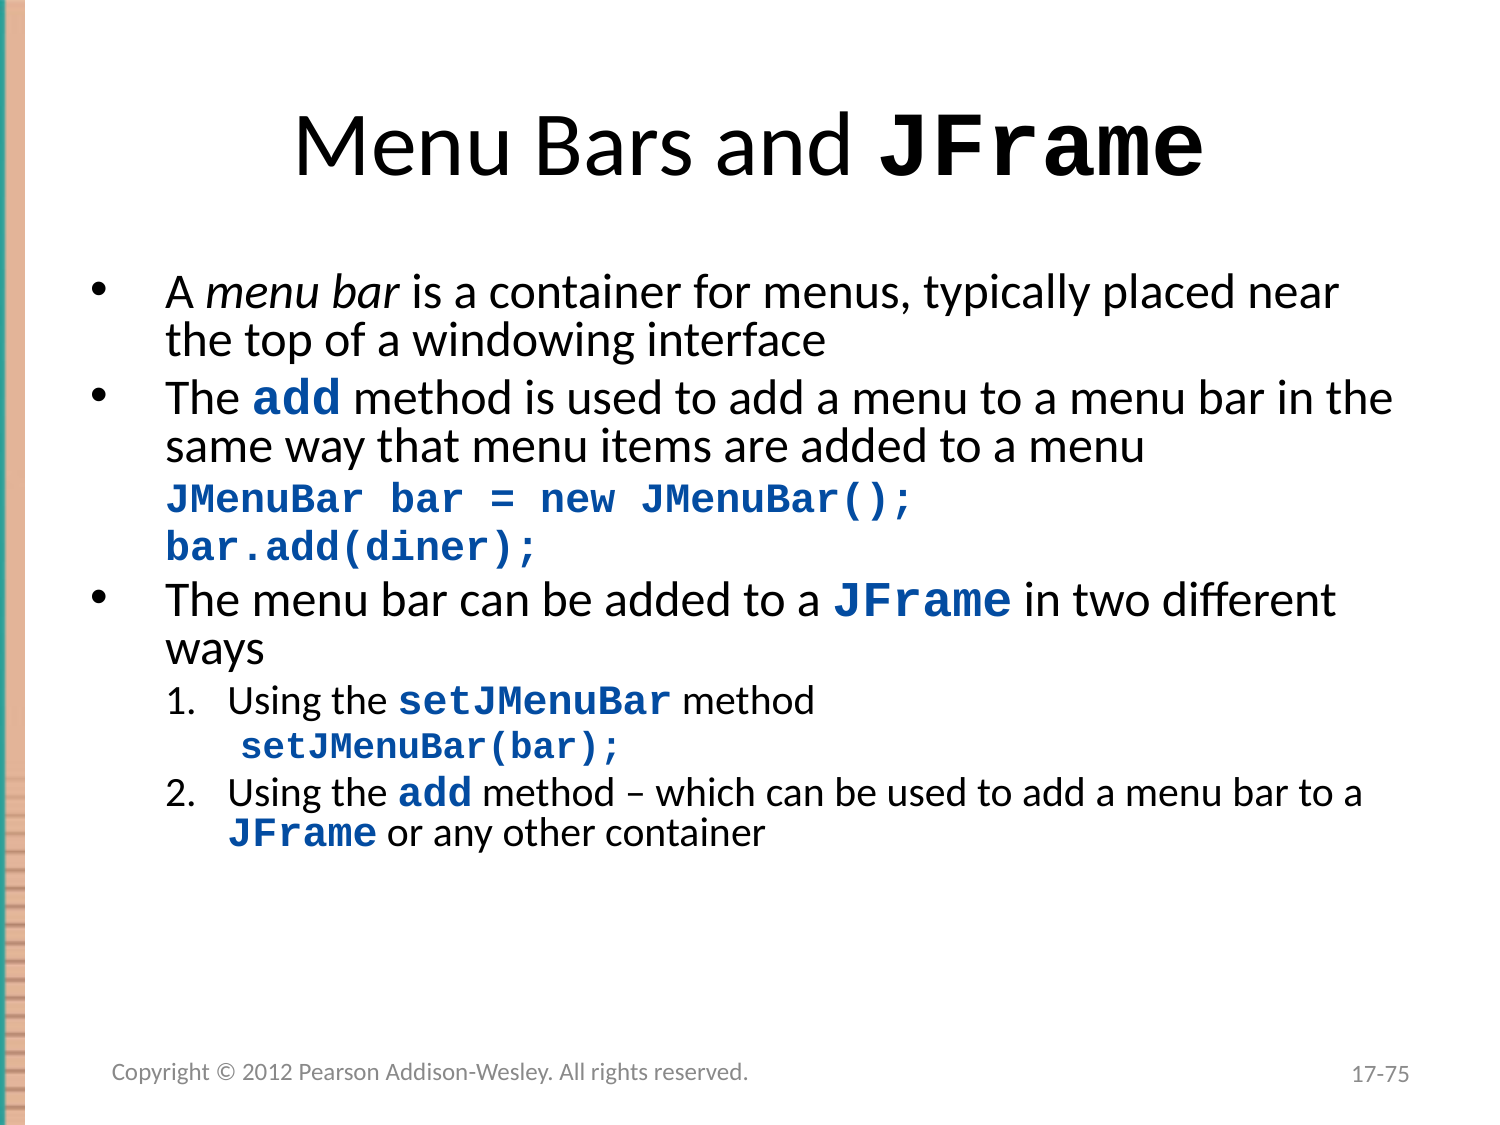

# Menu Bars and JFrame
A menu bar is a container for menus, typically placed near the top of a windowing interface
The add method is used to add a menu to a menu bar in the same way that menu items are added to a menu
JMenuBar bar = new JMenuBar();
bar.add(diner);
The menu bar can be added to a JFrame in two different ways
Using the setJMenuBar method
setJMenuBar(bar);
Using the add method – which can be used to add a menu bar to a JFrame or any other container
Copyright © 2012 Pearson Addison-Wesley. All rights reserved.
17-75